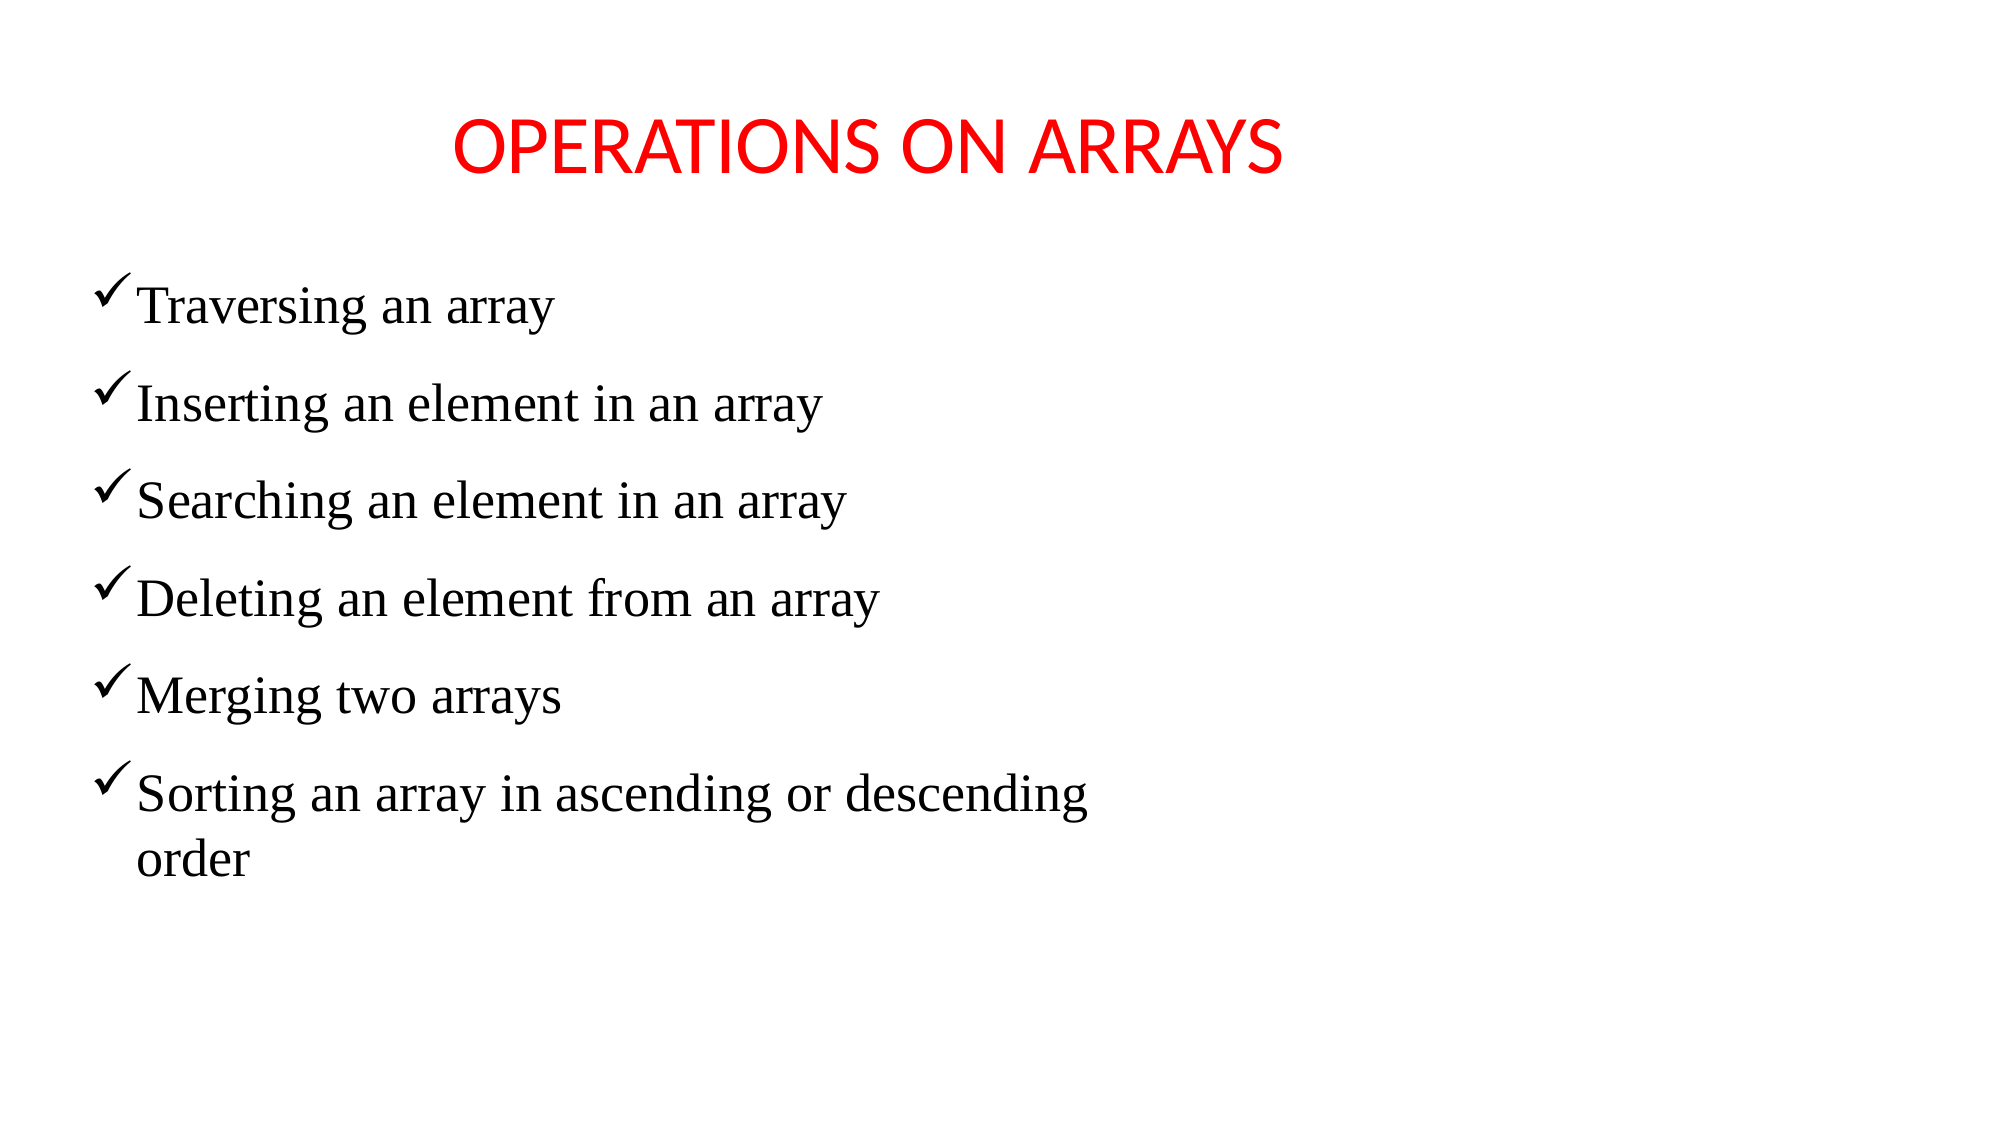

# OPERATIONS ON ARRAYS
Traversing an array
Inserting an element in an array
Searching an element in an array
Deleting an element from an array
Merging two arrays
Sorting an array in ascending or descending order